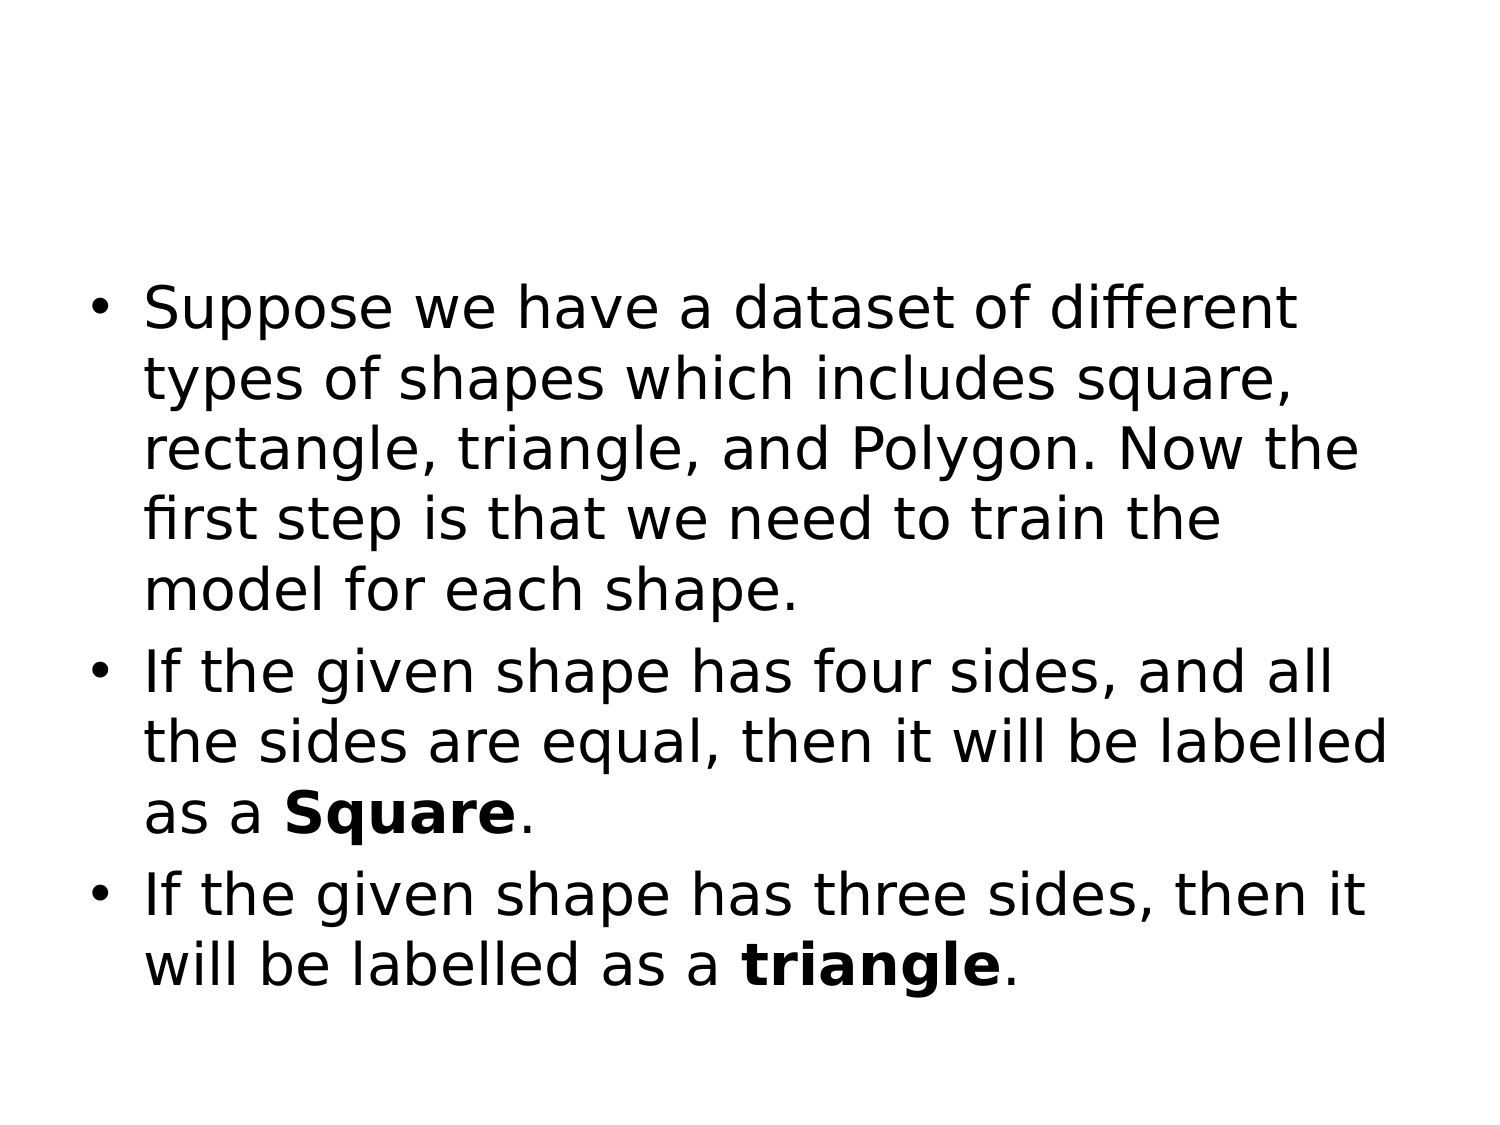

Suppose we have a dataset of different types of shapes which includes square, rectangle, triangle, and Polygon. Now the first step is that we need to train the model for each shape.
If the given shape has four sides, and all the sides are equal, then it will be labelled as a Square.
If the given shape has three sides, then it will be labelled as a triangle.